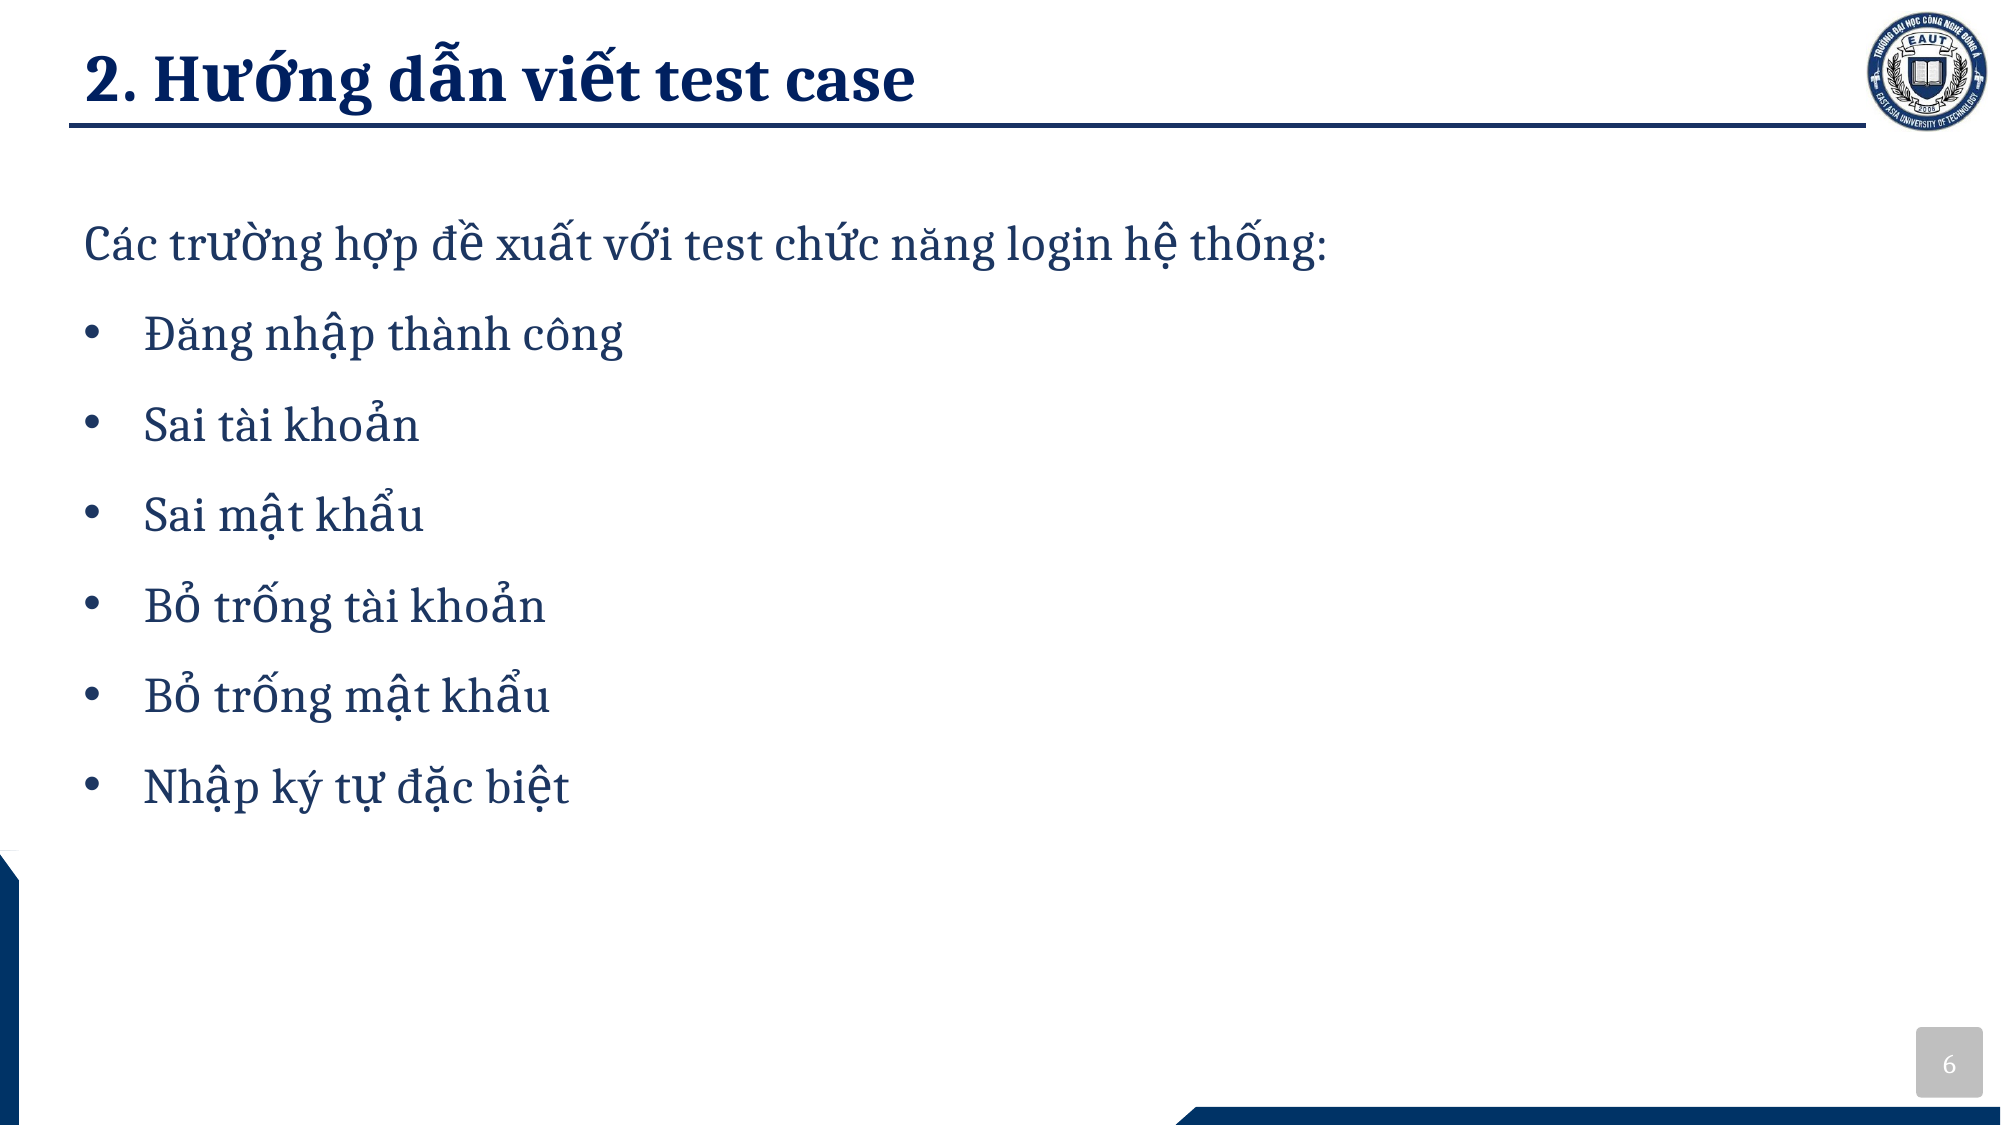

# 2. Hướng dẫn viết test case
Các trường hợp đề xuất với test chức năng login hệ thống:
Đăng nhập thành công
Sai tài khoản
Sai mật khẩu
Bỏ trống tài khoản
Bỏ trống mật khẩu
Nhập ký tự đặc biệt